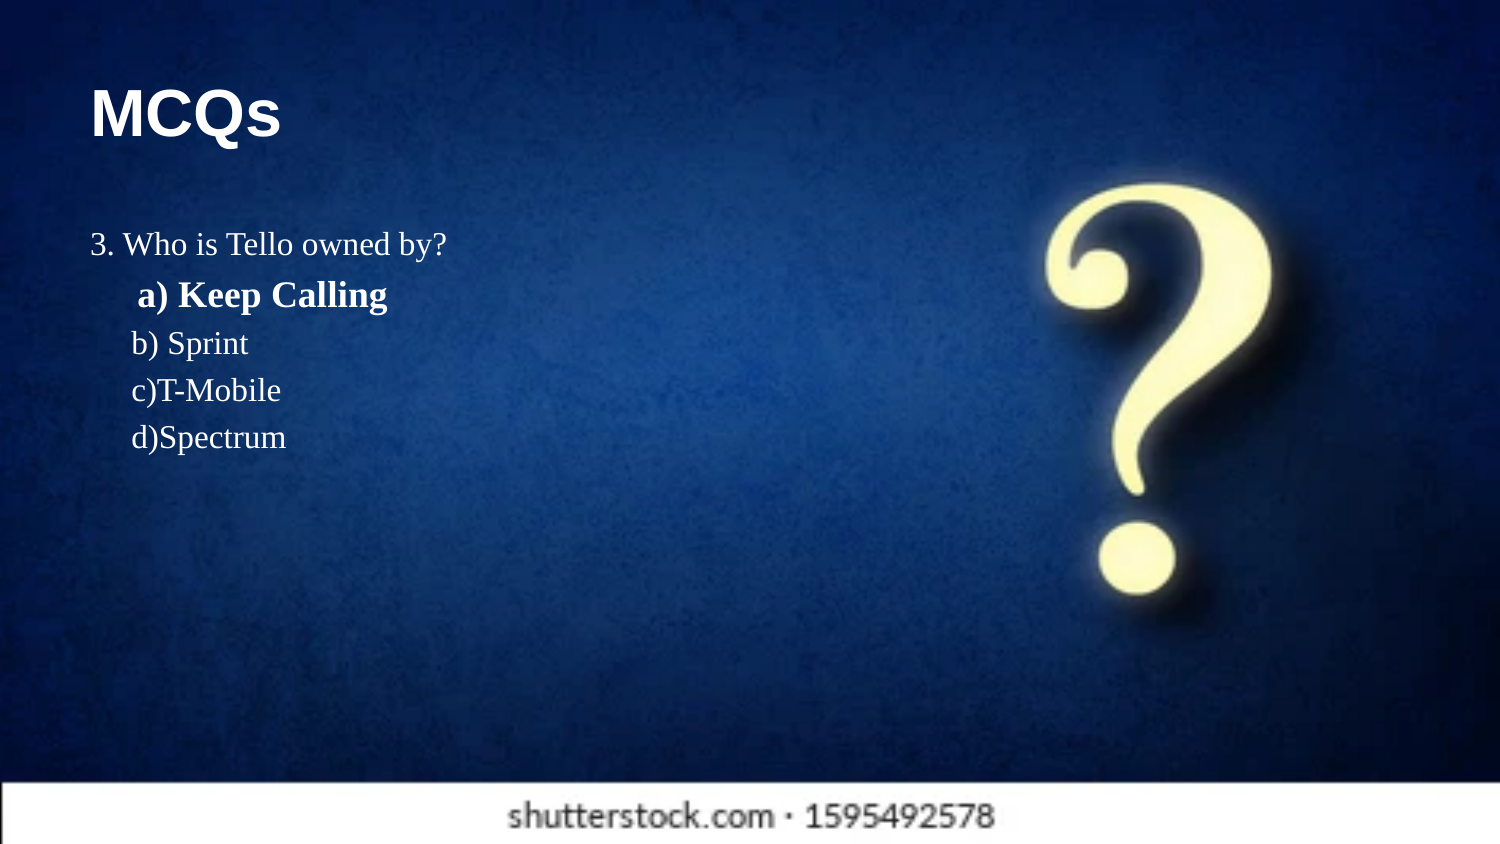

# MCQs

3. Who is Tello owned by?
     a) Keep Calling
     b) Sprint
     c)T-Mobile
     d)Spectrum